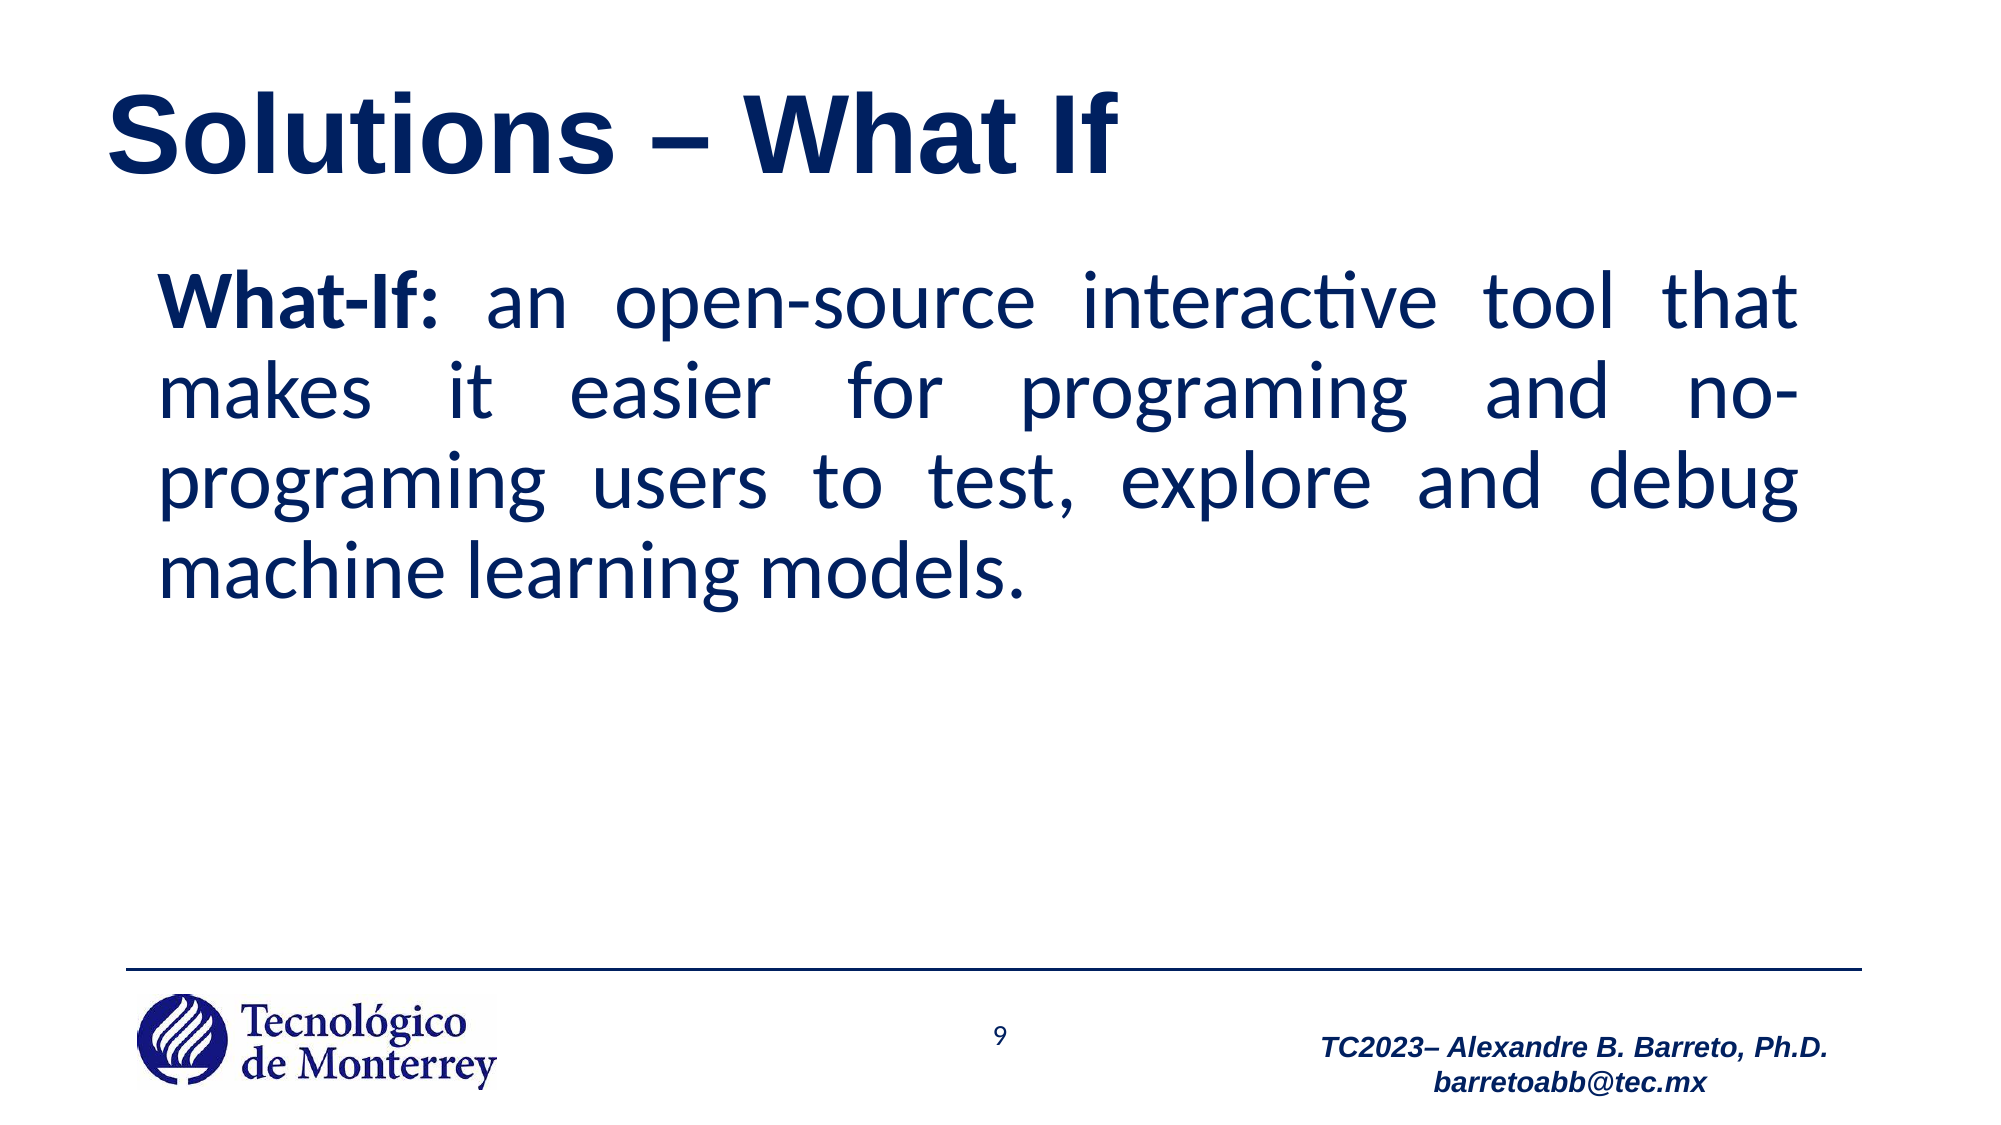

# Solutions – What If
What-If: an open-source interactive tool that makes it easier for programing and no-programing users to test, explore and debug machine learning models.